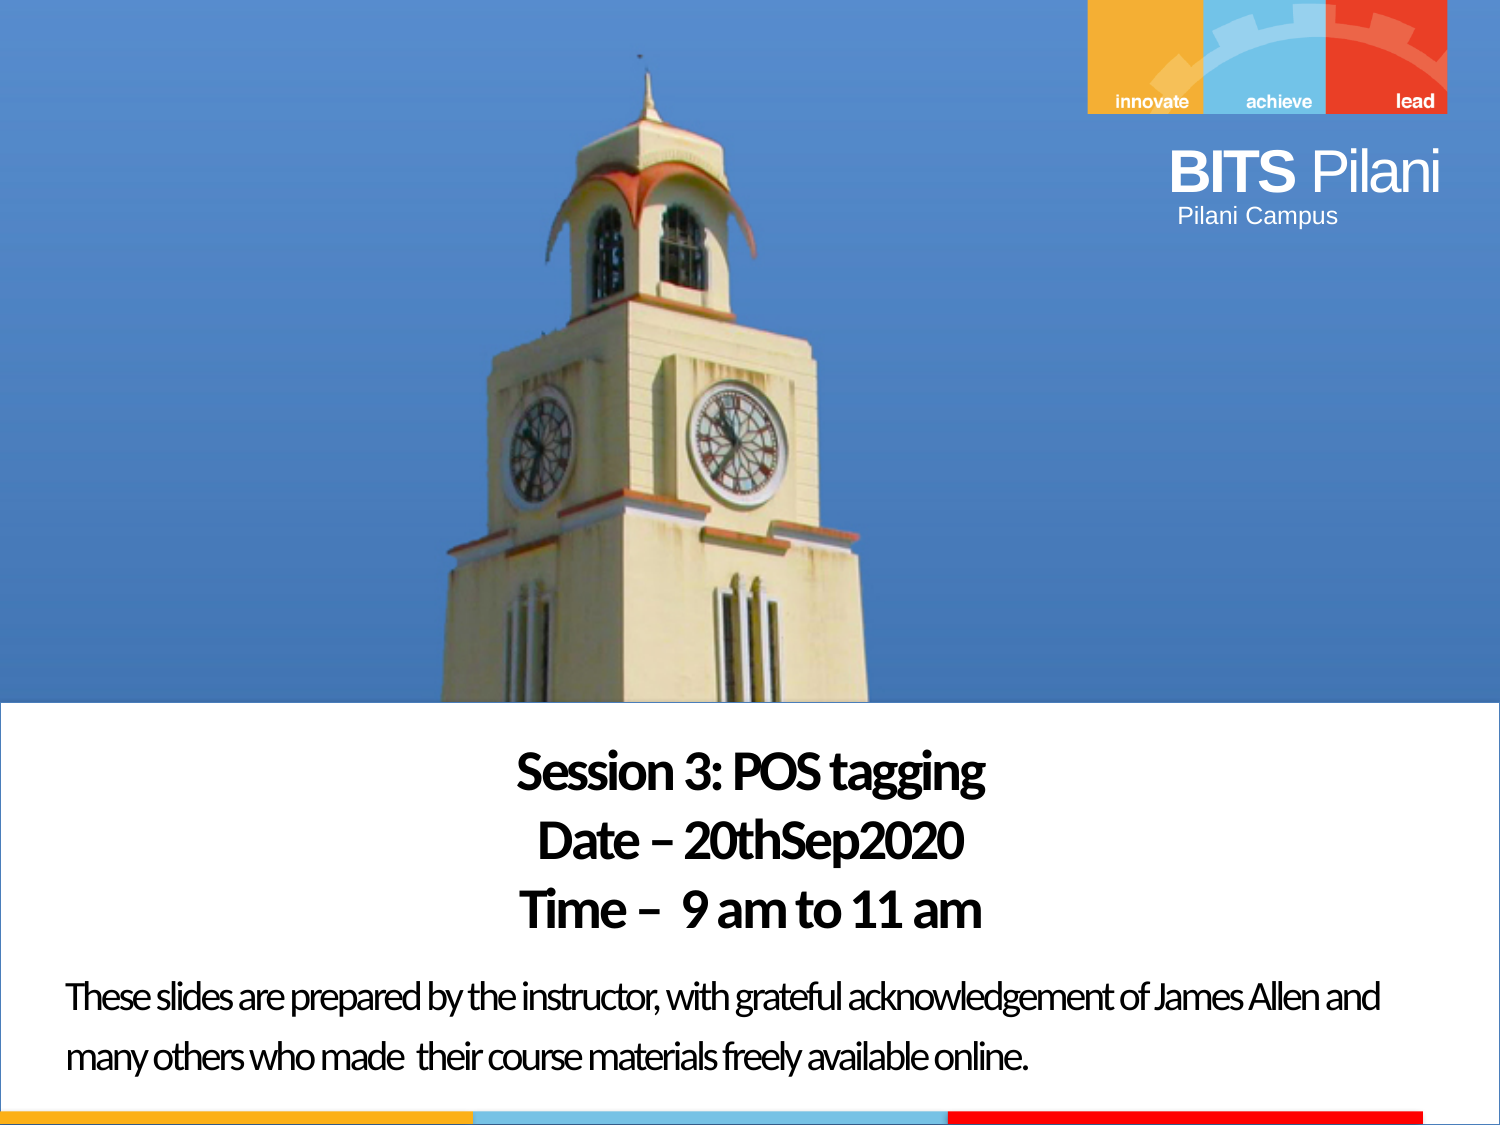

Session 3: POS tagging
Date – 20thSep2020
Time –  9 am to 11 am
These slides are prepared by the instructor, with grateful acknowledgement of James Allen and many others who made  their course materials freely available online.